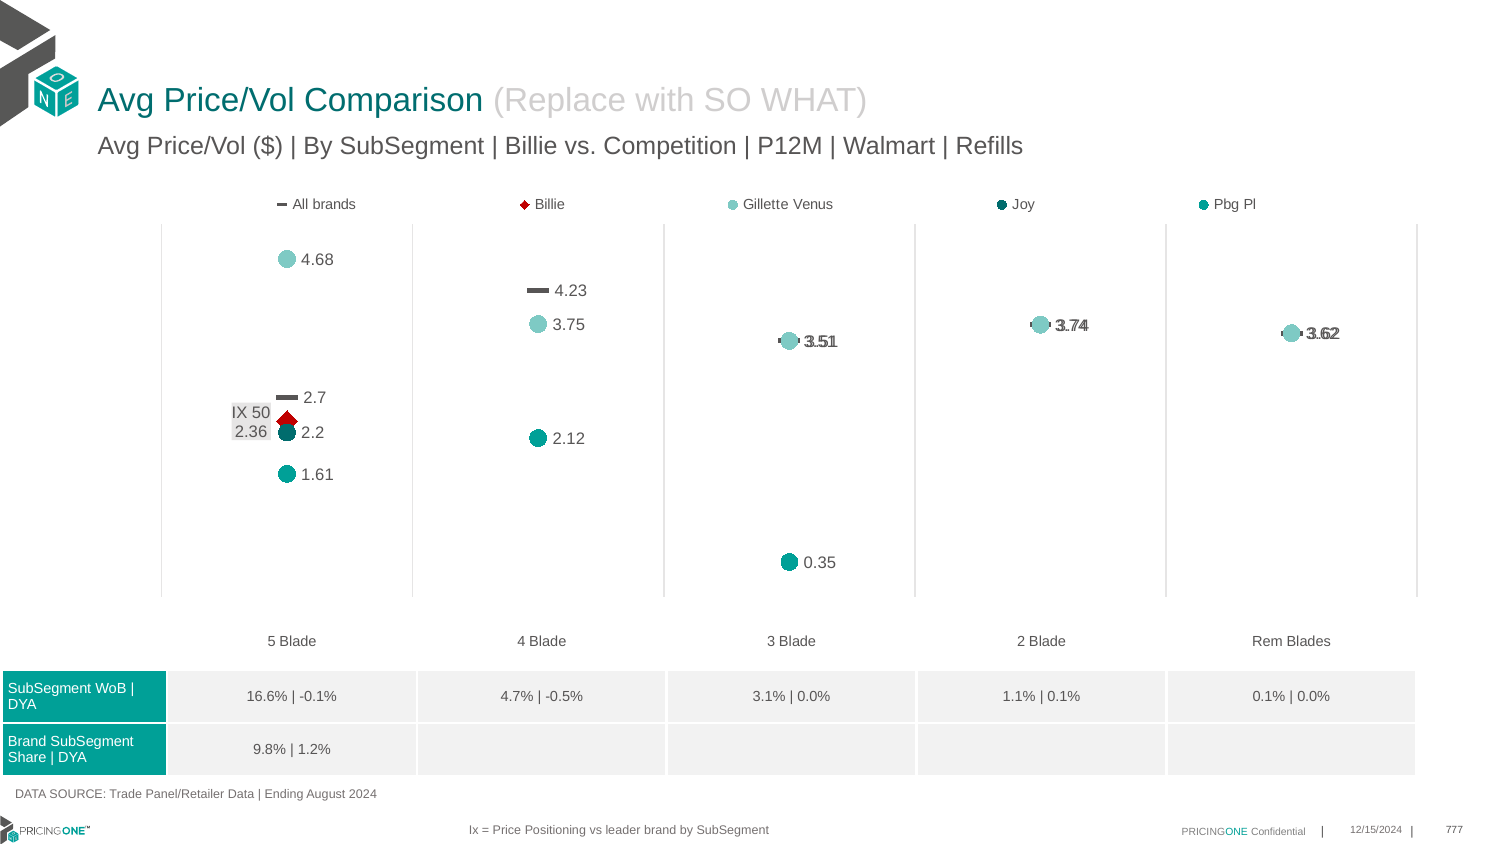

# Avg Price/Vol Comparison (Replace with SO WHAT)
Avg Price/Vol ($) | By SubSegment | Billie vs. Competition | P12M | Walmart | Refills

### Chart

| Category | All brands | Billie | Gillette Venus | Joy | Pbg Pl |
|---|---|---|---|---|---|
| IX 50 | 2.7 | 2.36 | 4.68 | 2.2 | 1.61 |
| None | 4.23 | None | 3.75 | None | 2.12 |
| None | 3.51 | None | 3.51 | None | 0.35 |
| None | 3.74 | None | 3.74 | None | None |
| None | 3.62 | None | 3.62 | None | None |
|  | 5 Blade | 4 Blade | 3 Blade | 2 Blade | Rem Blades |
| --- | --- | --- | --- | --- | --- |
| SubSegment WoB | DYA | 16.6% | -0.1% | 4.7% | -0.5% | 3.1% | 0.0% | 1.1% | 0.1% | 0.1% | 0.0% |
| Brand SubSegment Share | DYA | 9.8% | 1.2% |  |  |  |  |
DATA SOURCE: Trade Panel/Retailer Data | Ending August 2024
Ix = Price Positioning vs leader brand by SubSegment
12/15/2024
777